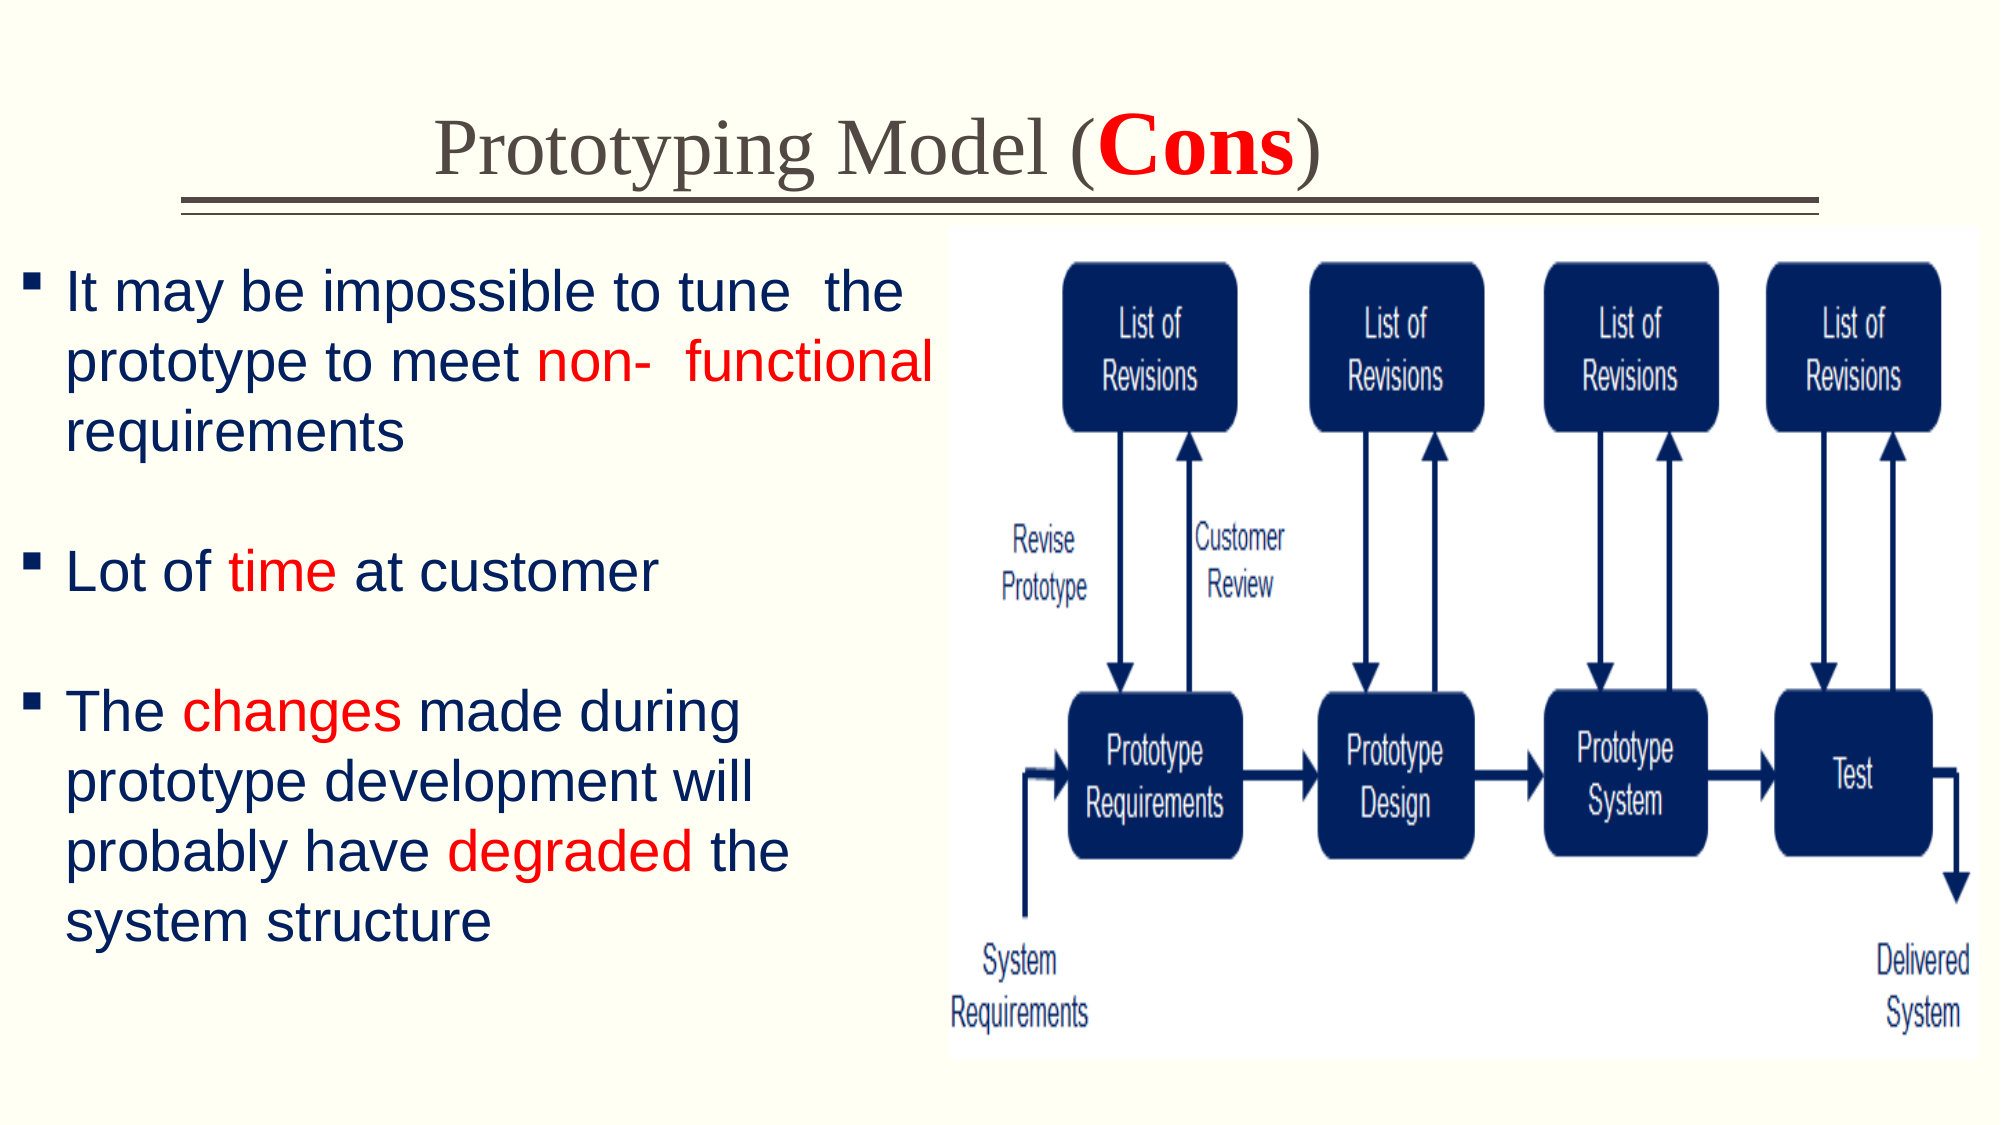

# Prototyping Model (Cons)

It may be impossible to tune  the prototype to meet non-  functional requirements

Lot of time at customer

The changes made during  prototype development will  probably have degraded the  system structure